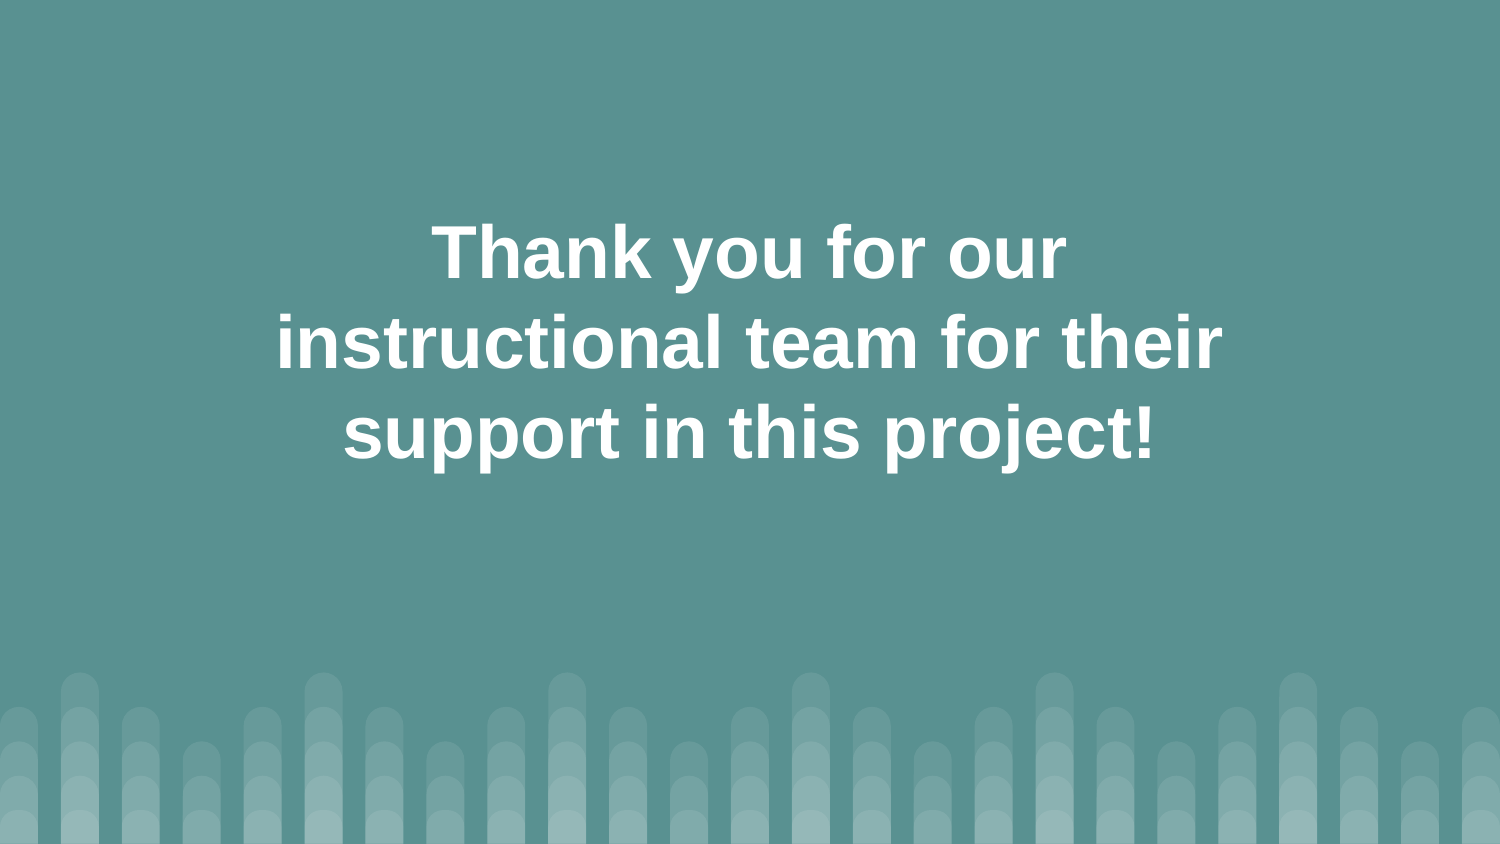

# Thank you for our instructional team for their support in this project!